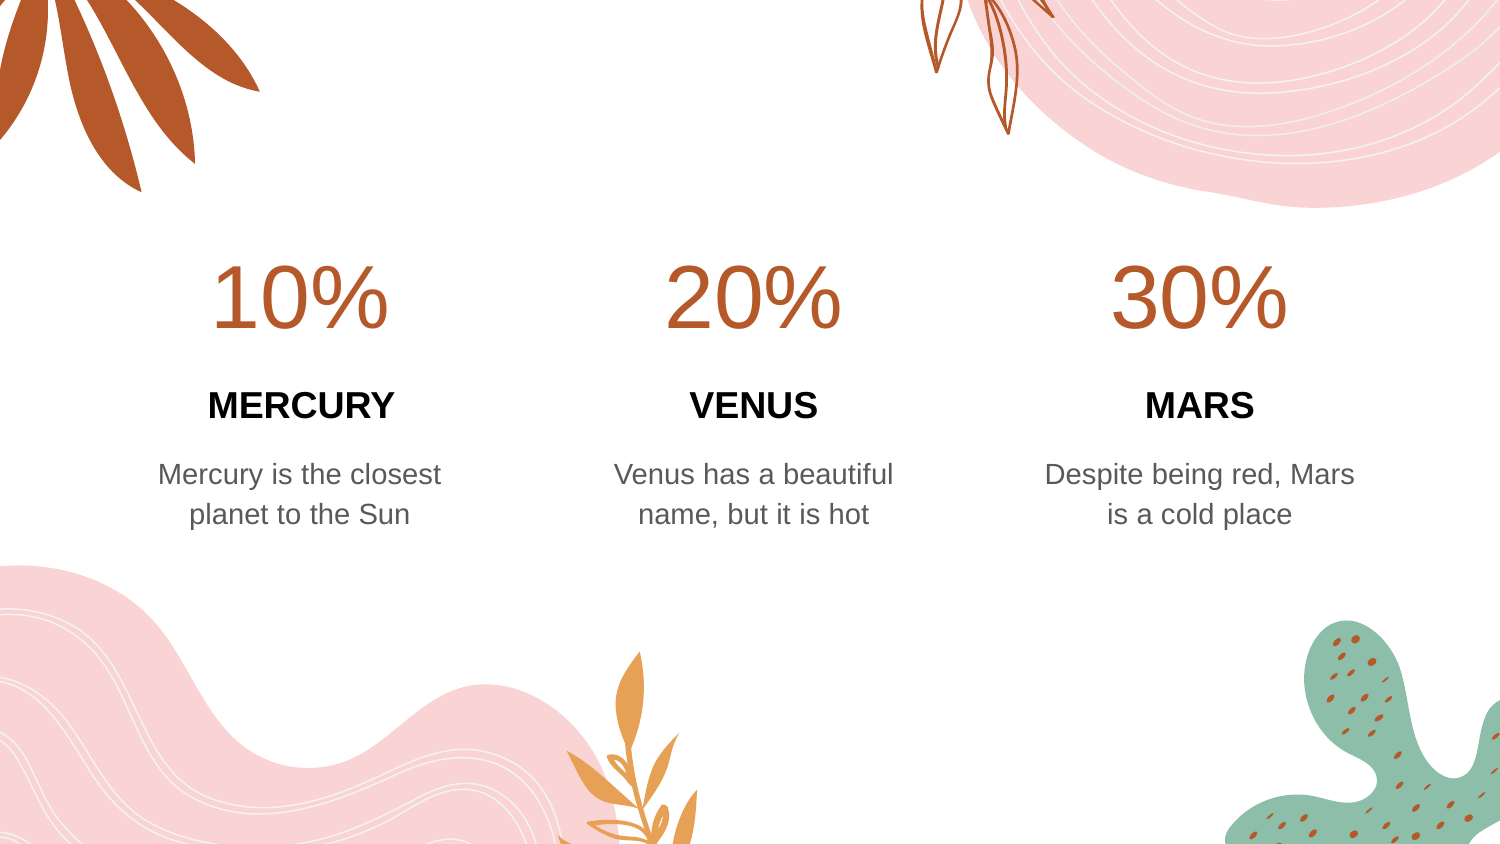

# 10%
20%
30%
MERCURY
VENUS
MARS
Mercury is the closest planet to the Sun
Venus has a beautiful name, but it is hot
Despite being red, Mars is a cold place